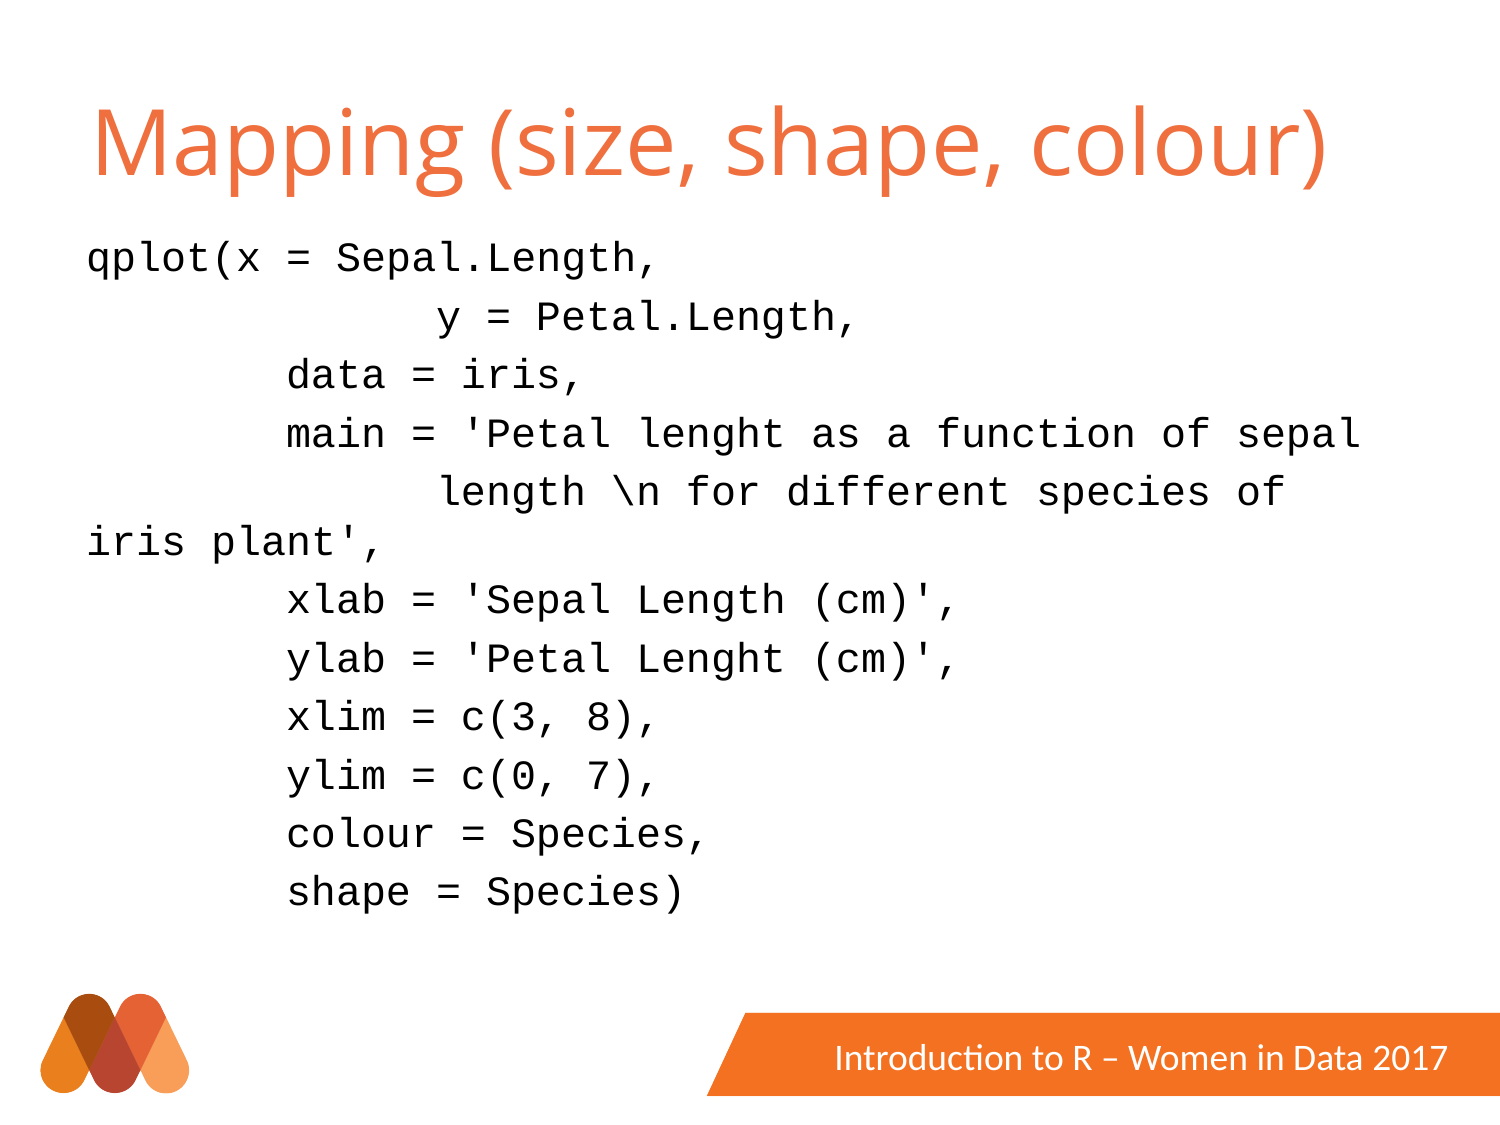

# Mapping (size, shape, colour)
qplot(x = Sepal.Length,
		  y = Petal.Length,
        data = iris,
        main = 'Petal lenght as a function of sepal
		  length \n for different species of iris plant',
        xlab = 'Sepal Length (cm)',
        ylab = 'Petal Lenght (cm)',
        xlim = c(3, 8),
        ylim = c(0, 7),
        colour = Species,
        shape = Species)
Introduction to R – Women in Data 2017